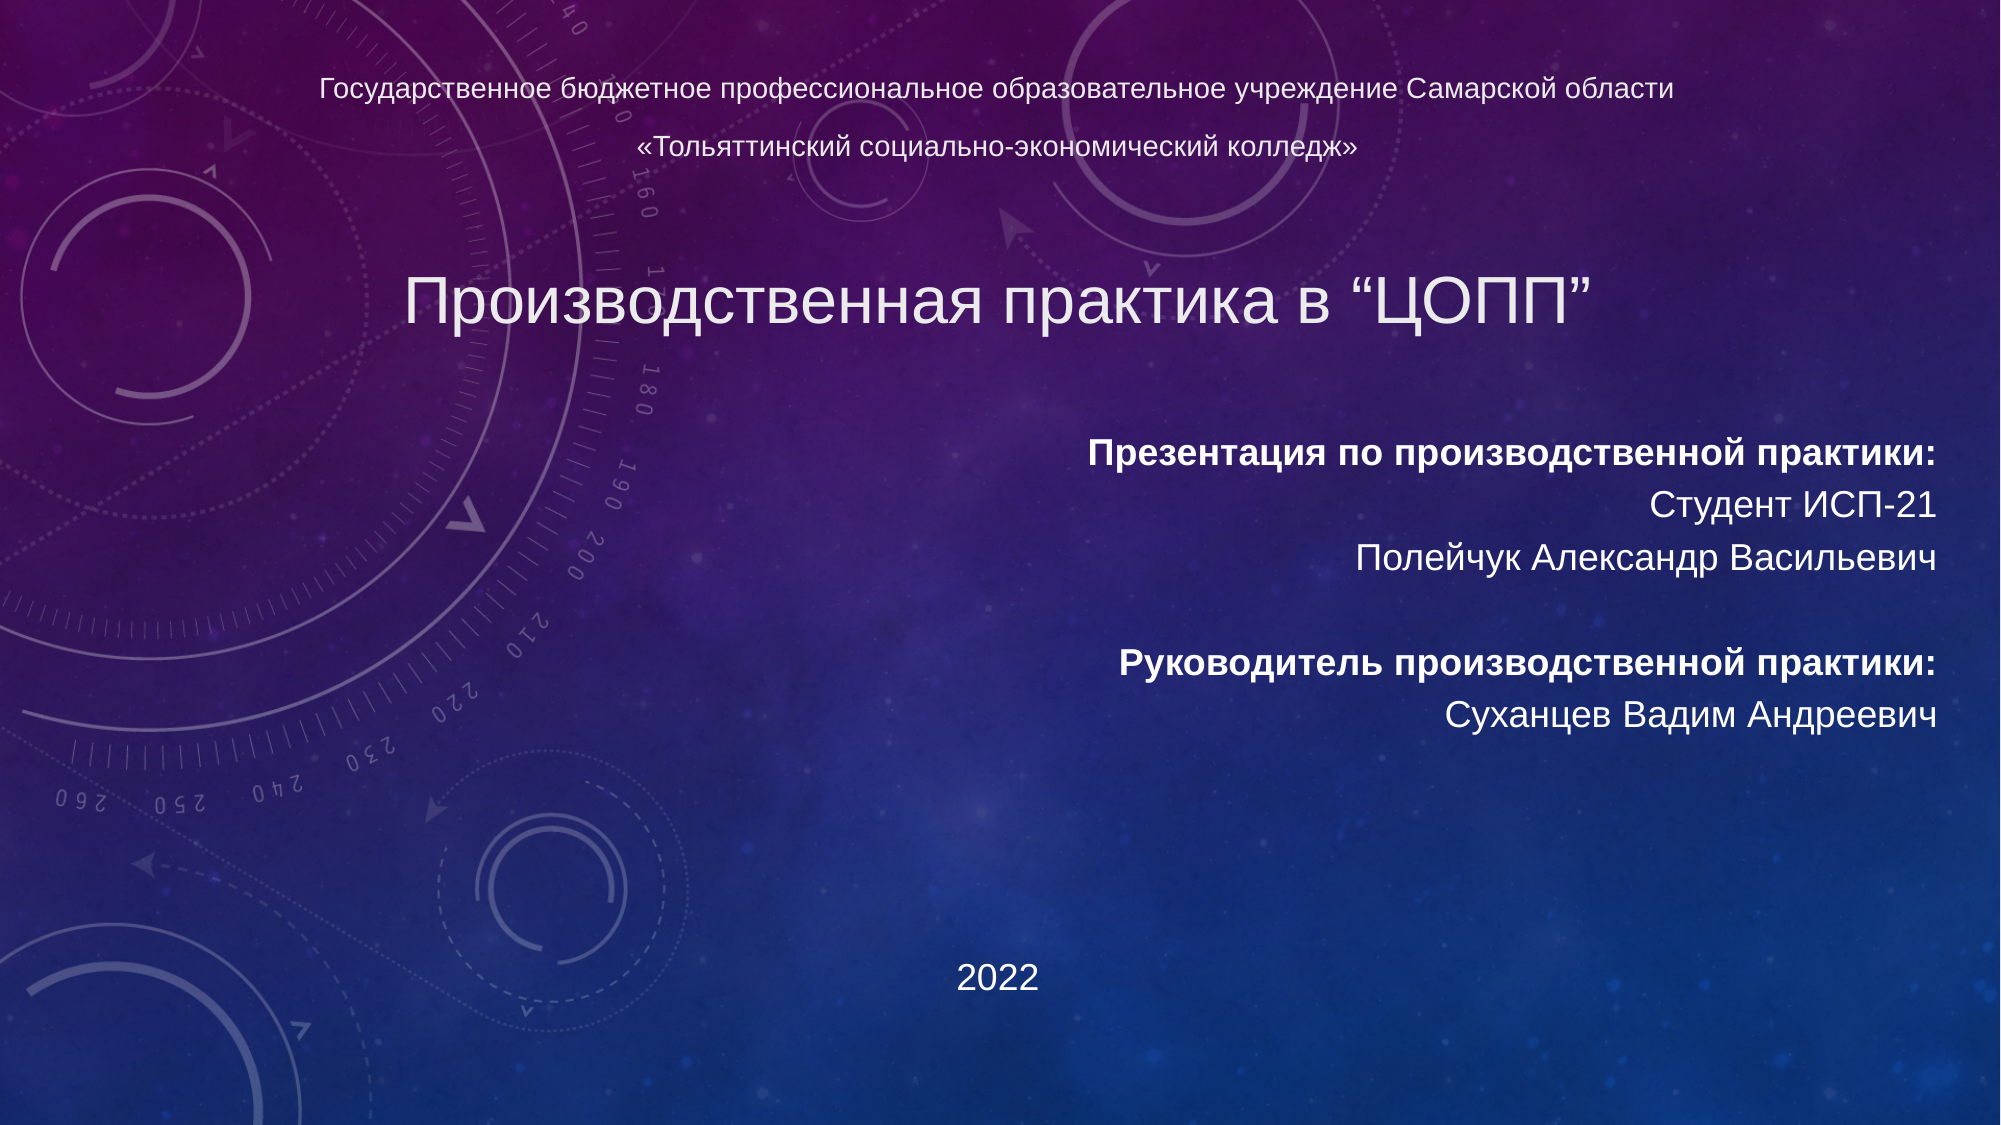

Государственное бюджетное профессиональное образовательное учреждение Самарской области
«Тольяттинский социально-экономический колледж»

Производственная практика в “ЦОПП”

Презентация по производственной практики:
 Студент ИСП-21
Полейчук Александр Васильевич

Руководитель производственной практики:
Суханцев Вадим Андреевич

2022